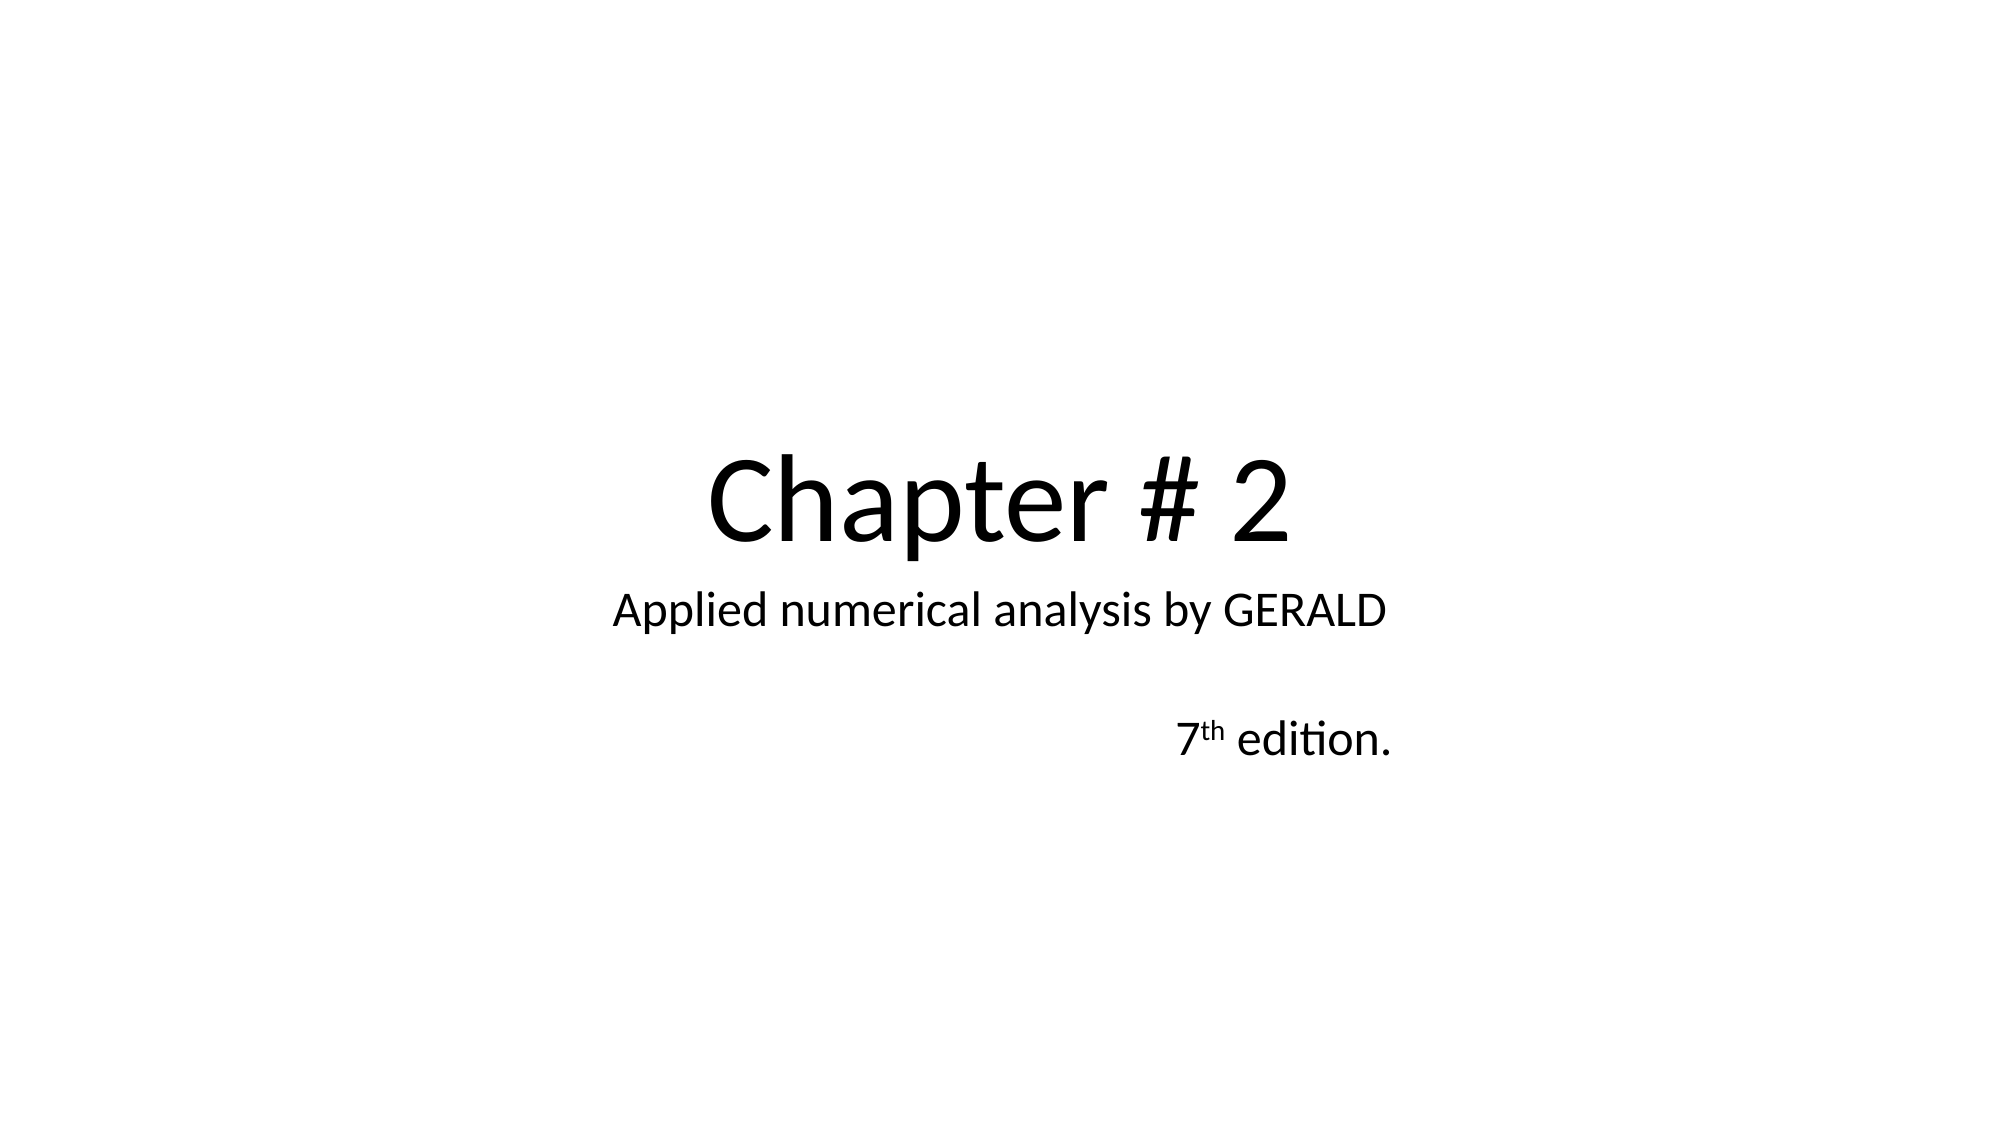

# Chapter # 2
Applied numerical analysis by GERALD
7th edition.